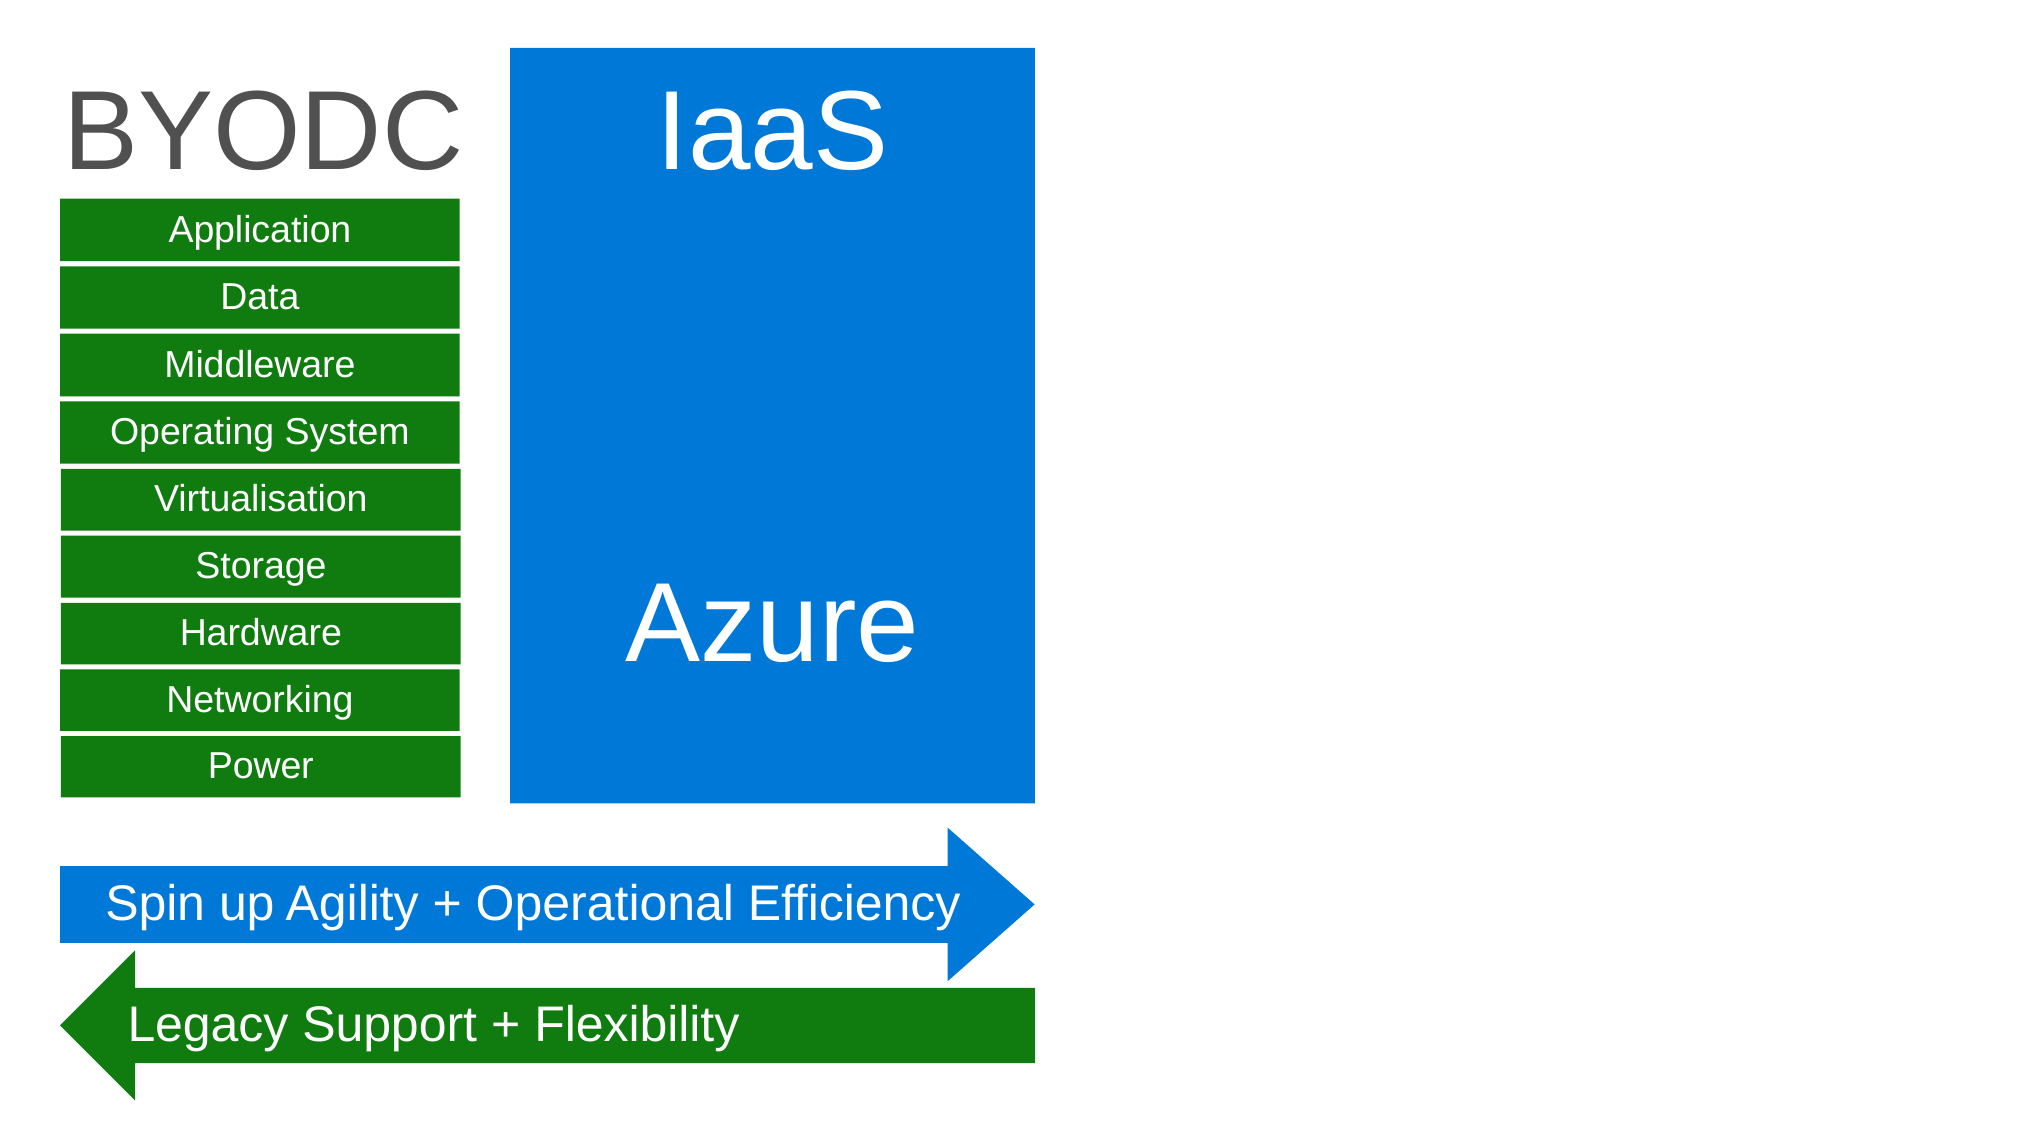

IaaS
BYODC
Application
Data
Middleware
Operating System
Virtualisation
Storage
Hardware
Networking
Power

Azure

Virtualisation
Storage
Hardware
Networking
Power
Spin up Agility + Operational Efficiency
Legacy Support + Flexibility